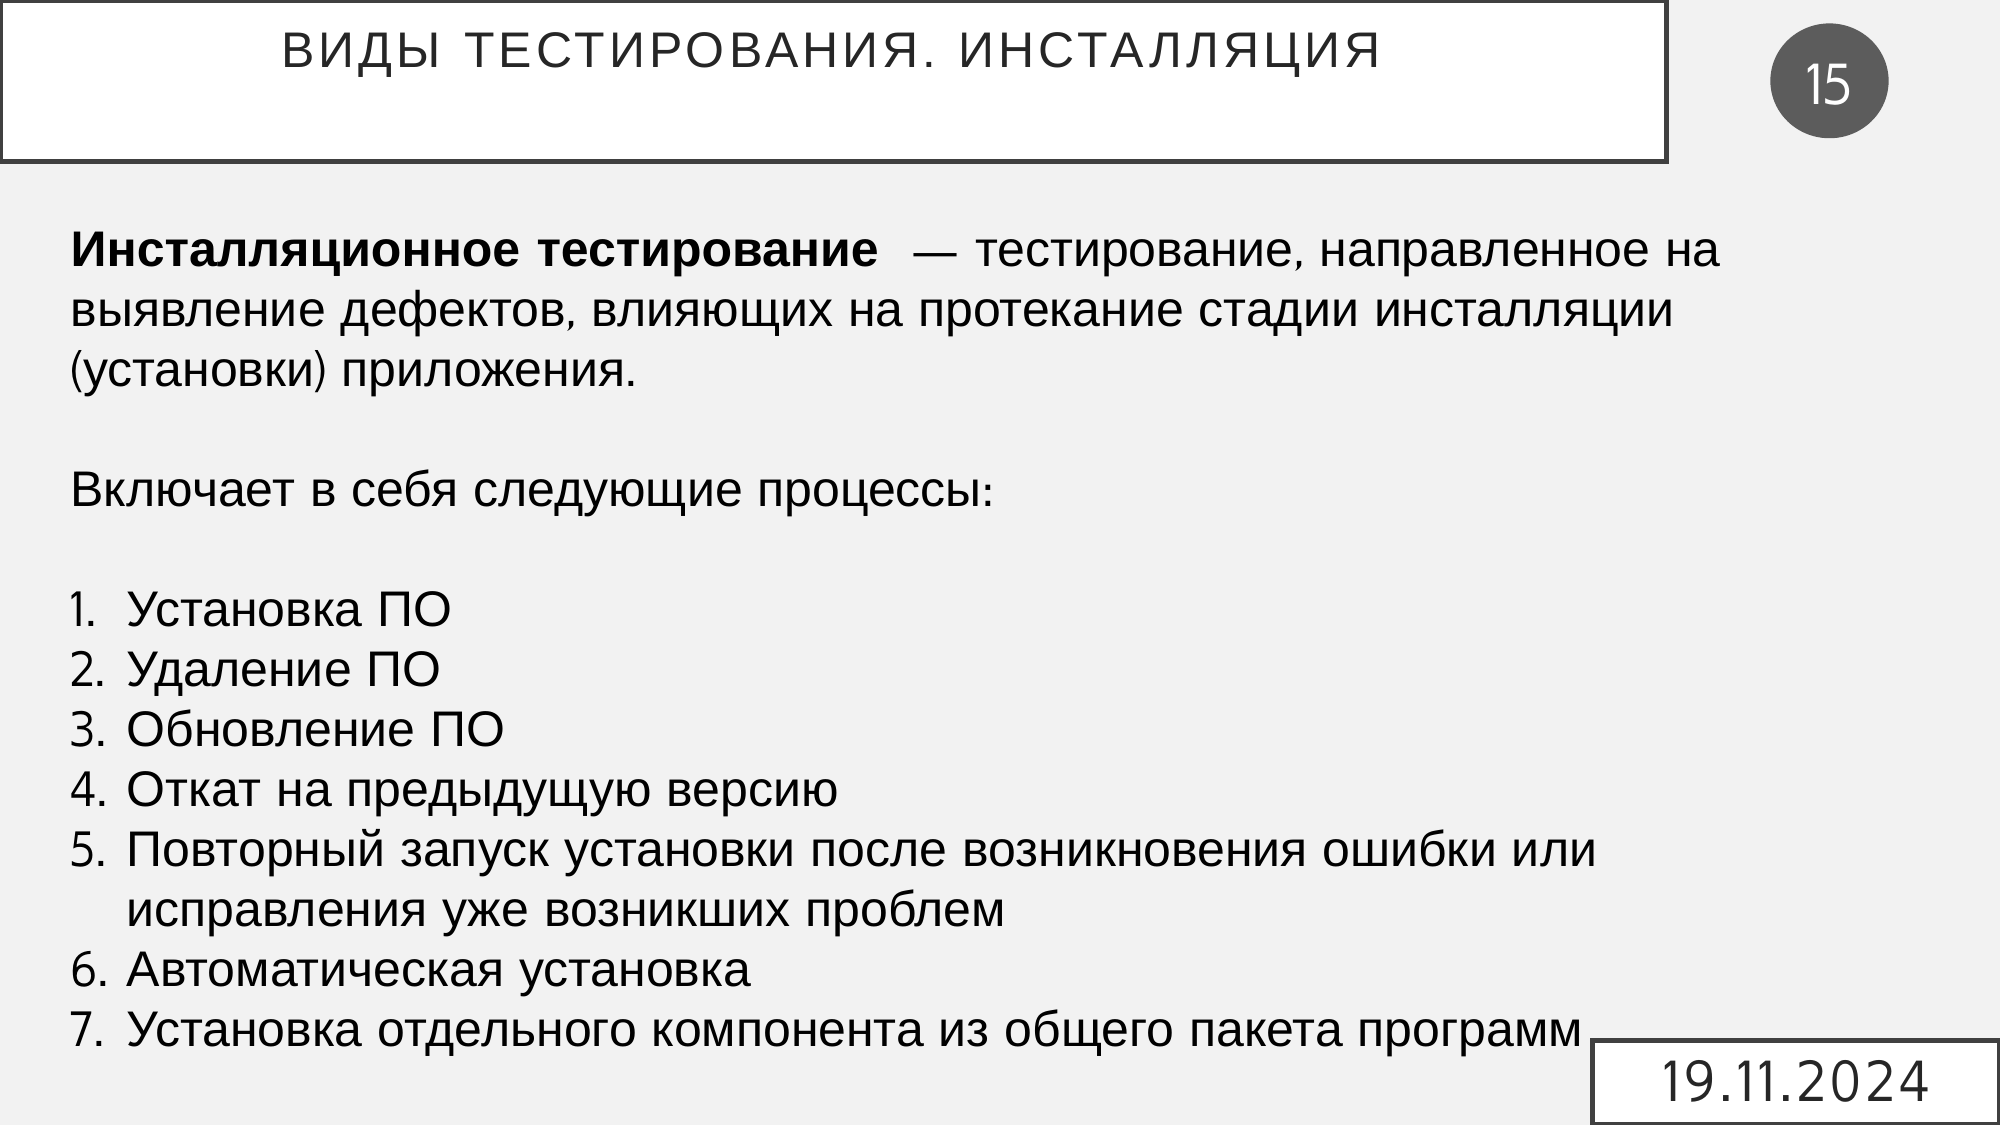

# Виды тестирования. Инсталляция

15
Инсталляционное тестирование  — тестирование, направленное на выявление дефектов, влияющих на протекание стадии инсталляции (установки) приложения.

Включает в себя следующие процессы:

Установка ПО
Удаление ПО
Обновление ПО
Откат на предыдущую версию
Повторный запуск установки после возникновения ошибки или исправления уже возникших проблем
Автоматическая установка
Установка отдельного компонента из общего пакета программ

19.11.2024